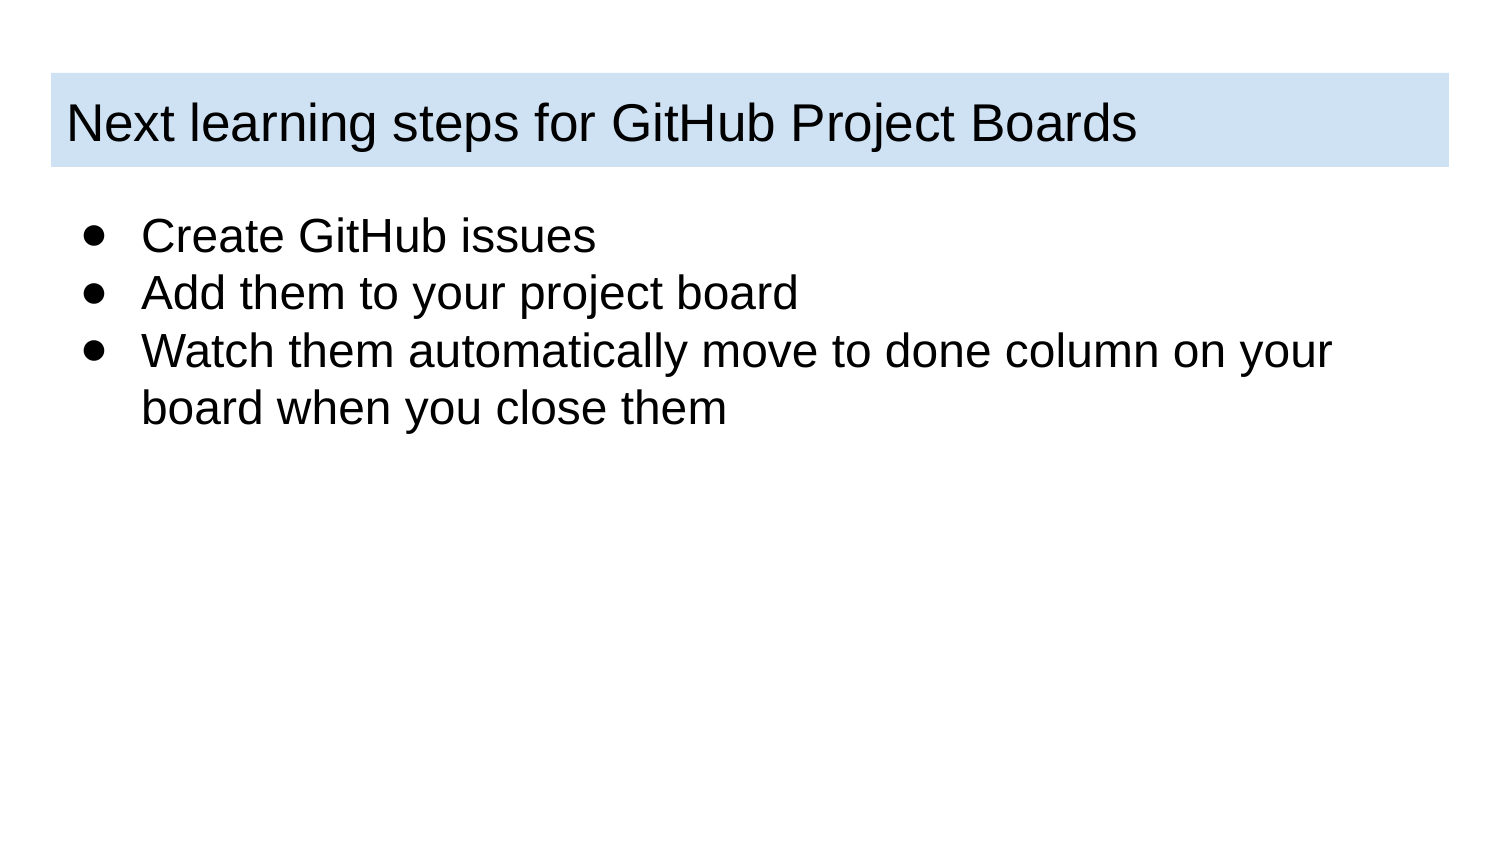

#
Next learning steps for GitHub Project Boards
Create GitHub issues
Add them to your project board
Watch them automatically move to done column on your board when you close them